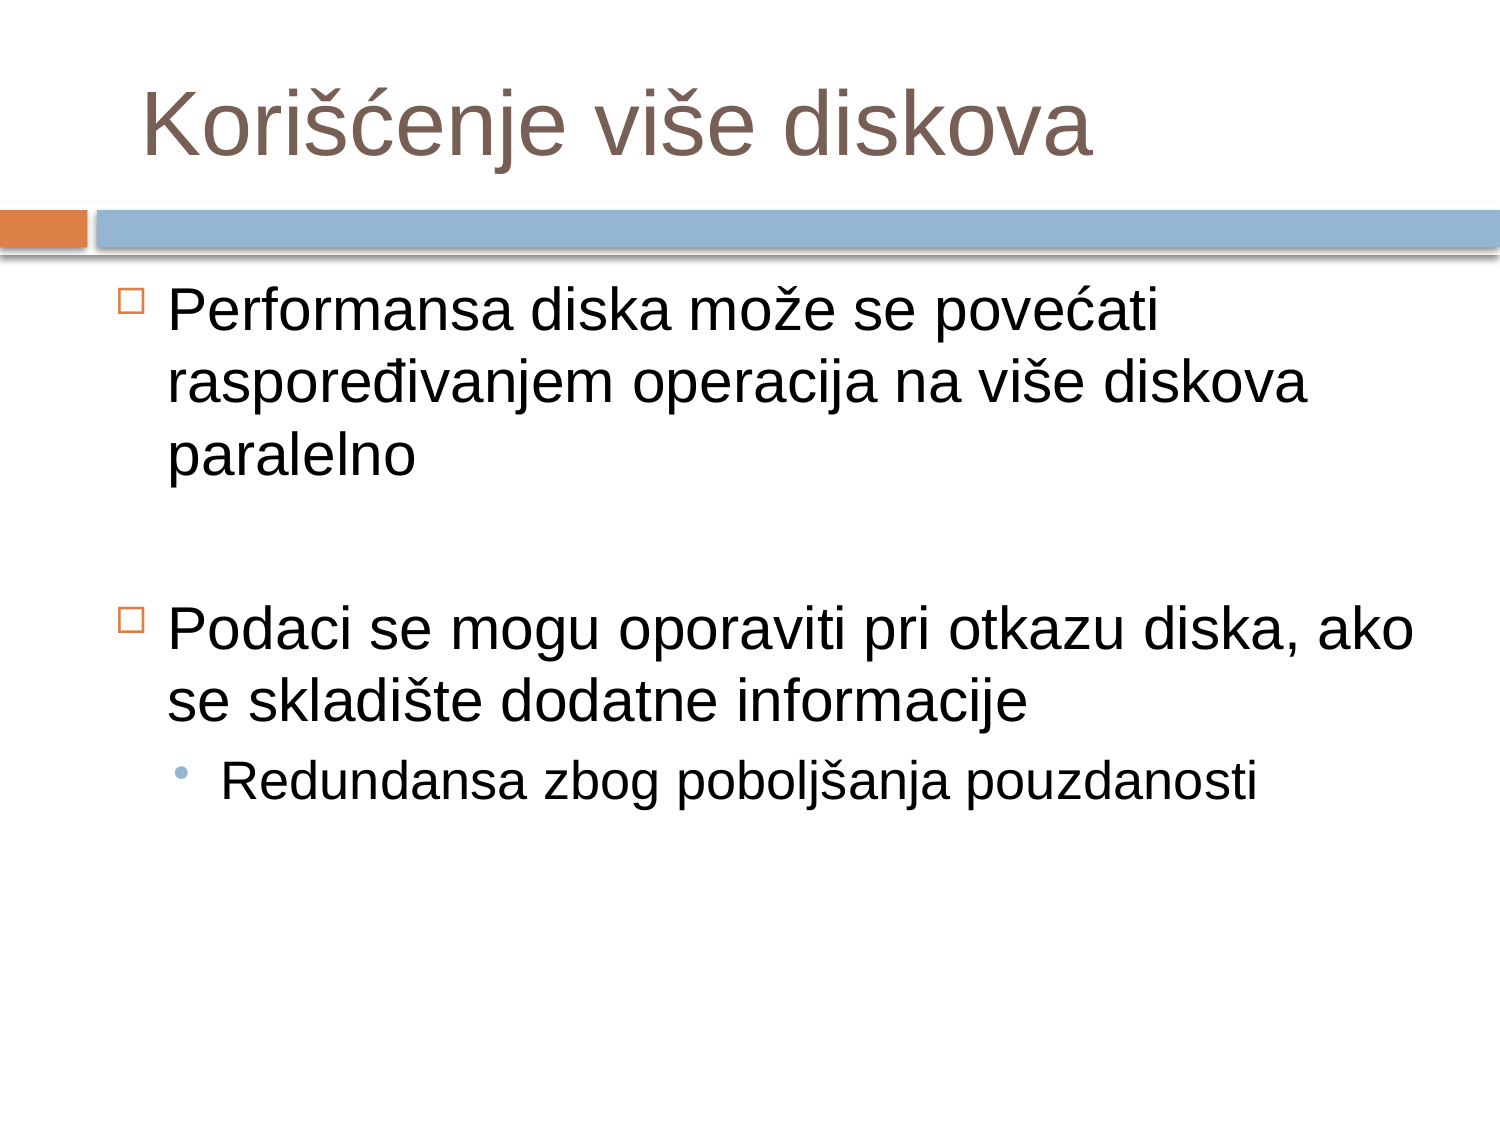

# Korišćenje više diskova
Performansa diska može se povećati raspoređivanjem operacija na više diskova paralelno

Podaci se mogu oporaviti pri otkazu diska, ako se skladište dodatne informacije
Redundansa zbog poboljšanja pouzdanosti